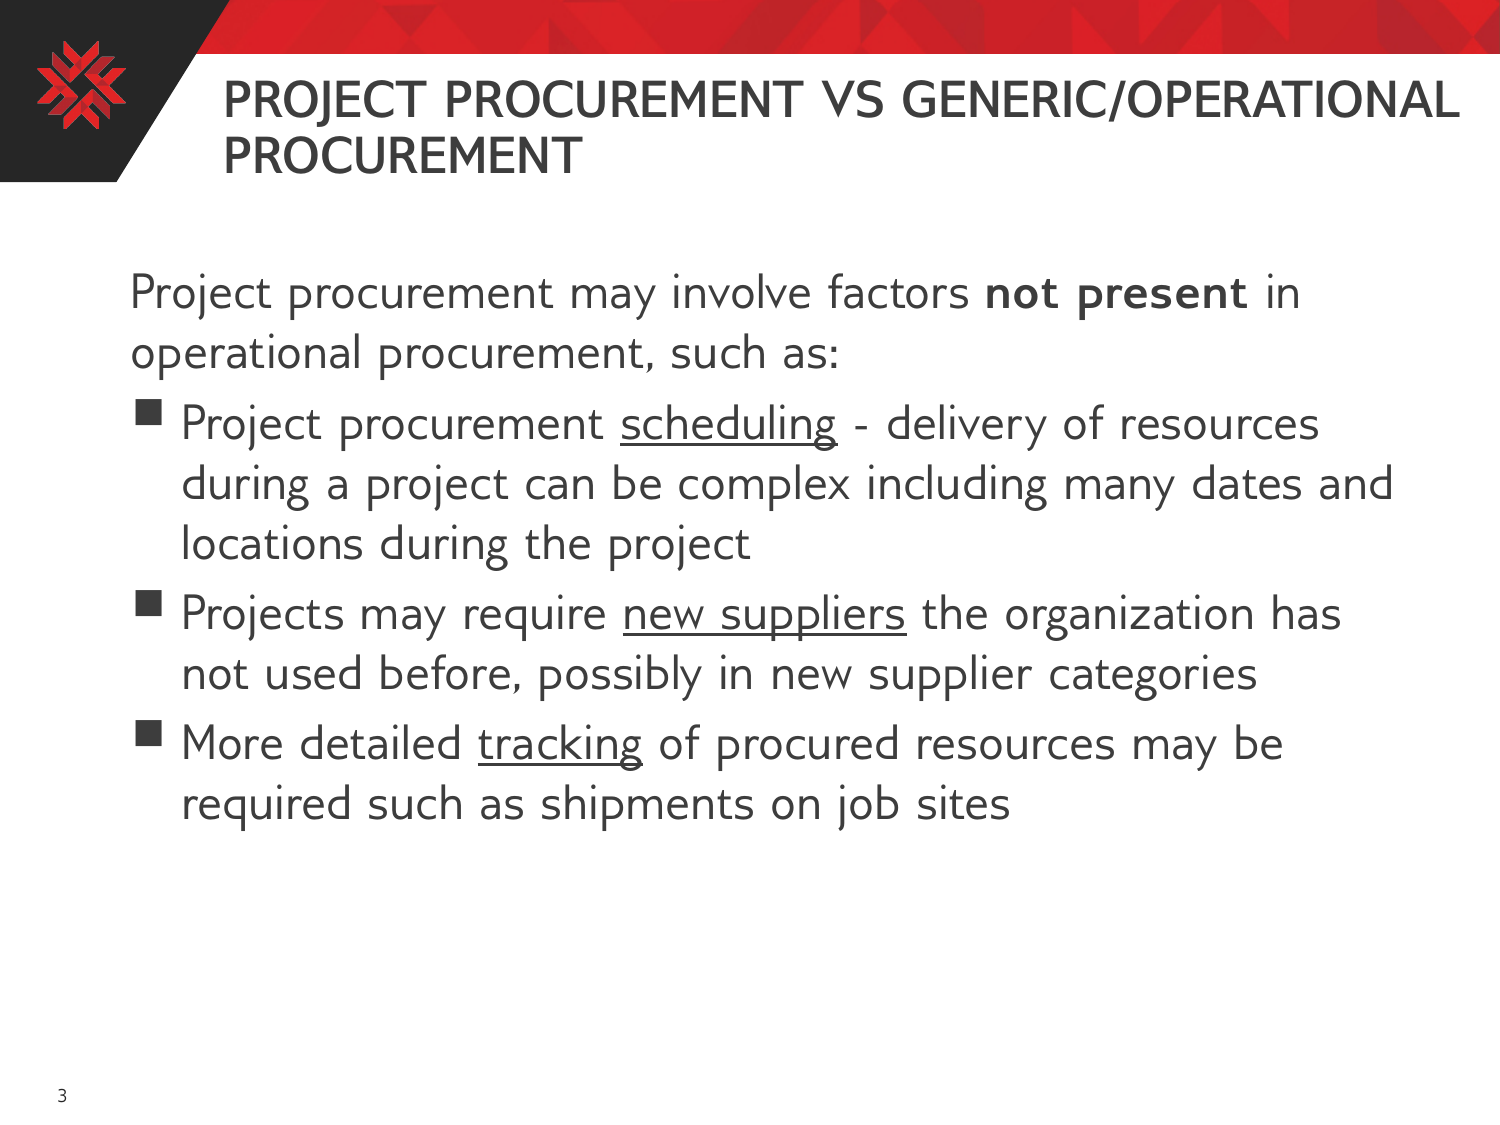

# Project procurement vs generic/operational procurement
Project procurement may involve factors not present in operational procurement, such as:
Project procurement scheduling - delivery of resources during a project can be complex including many dates and locations during the project
Projects may require new suppliers the organization has not used before, possibly in new supplier categories
More detailed tracking of procured resources may be required such as shipments on job sites

3